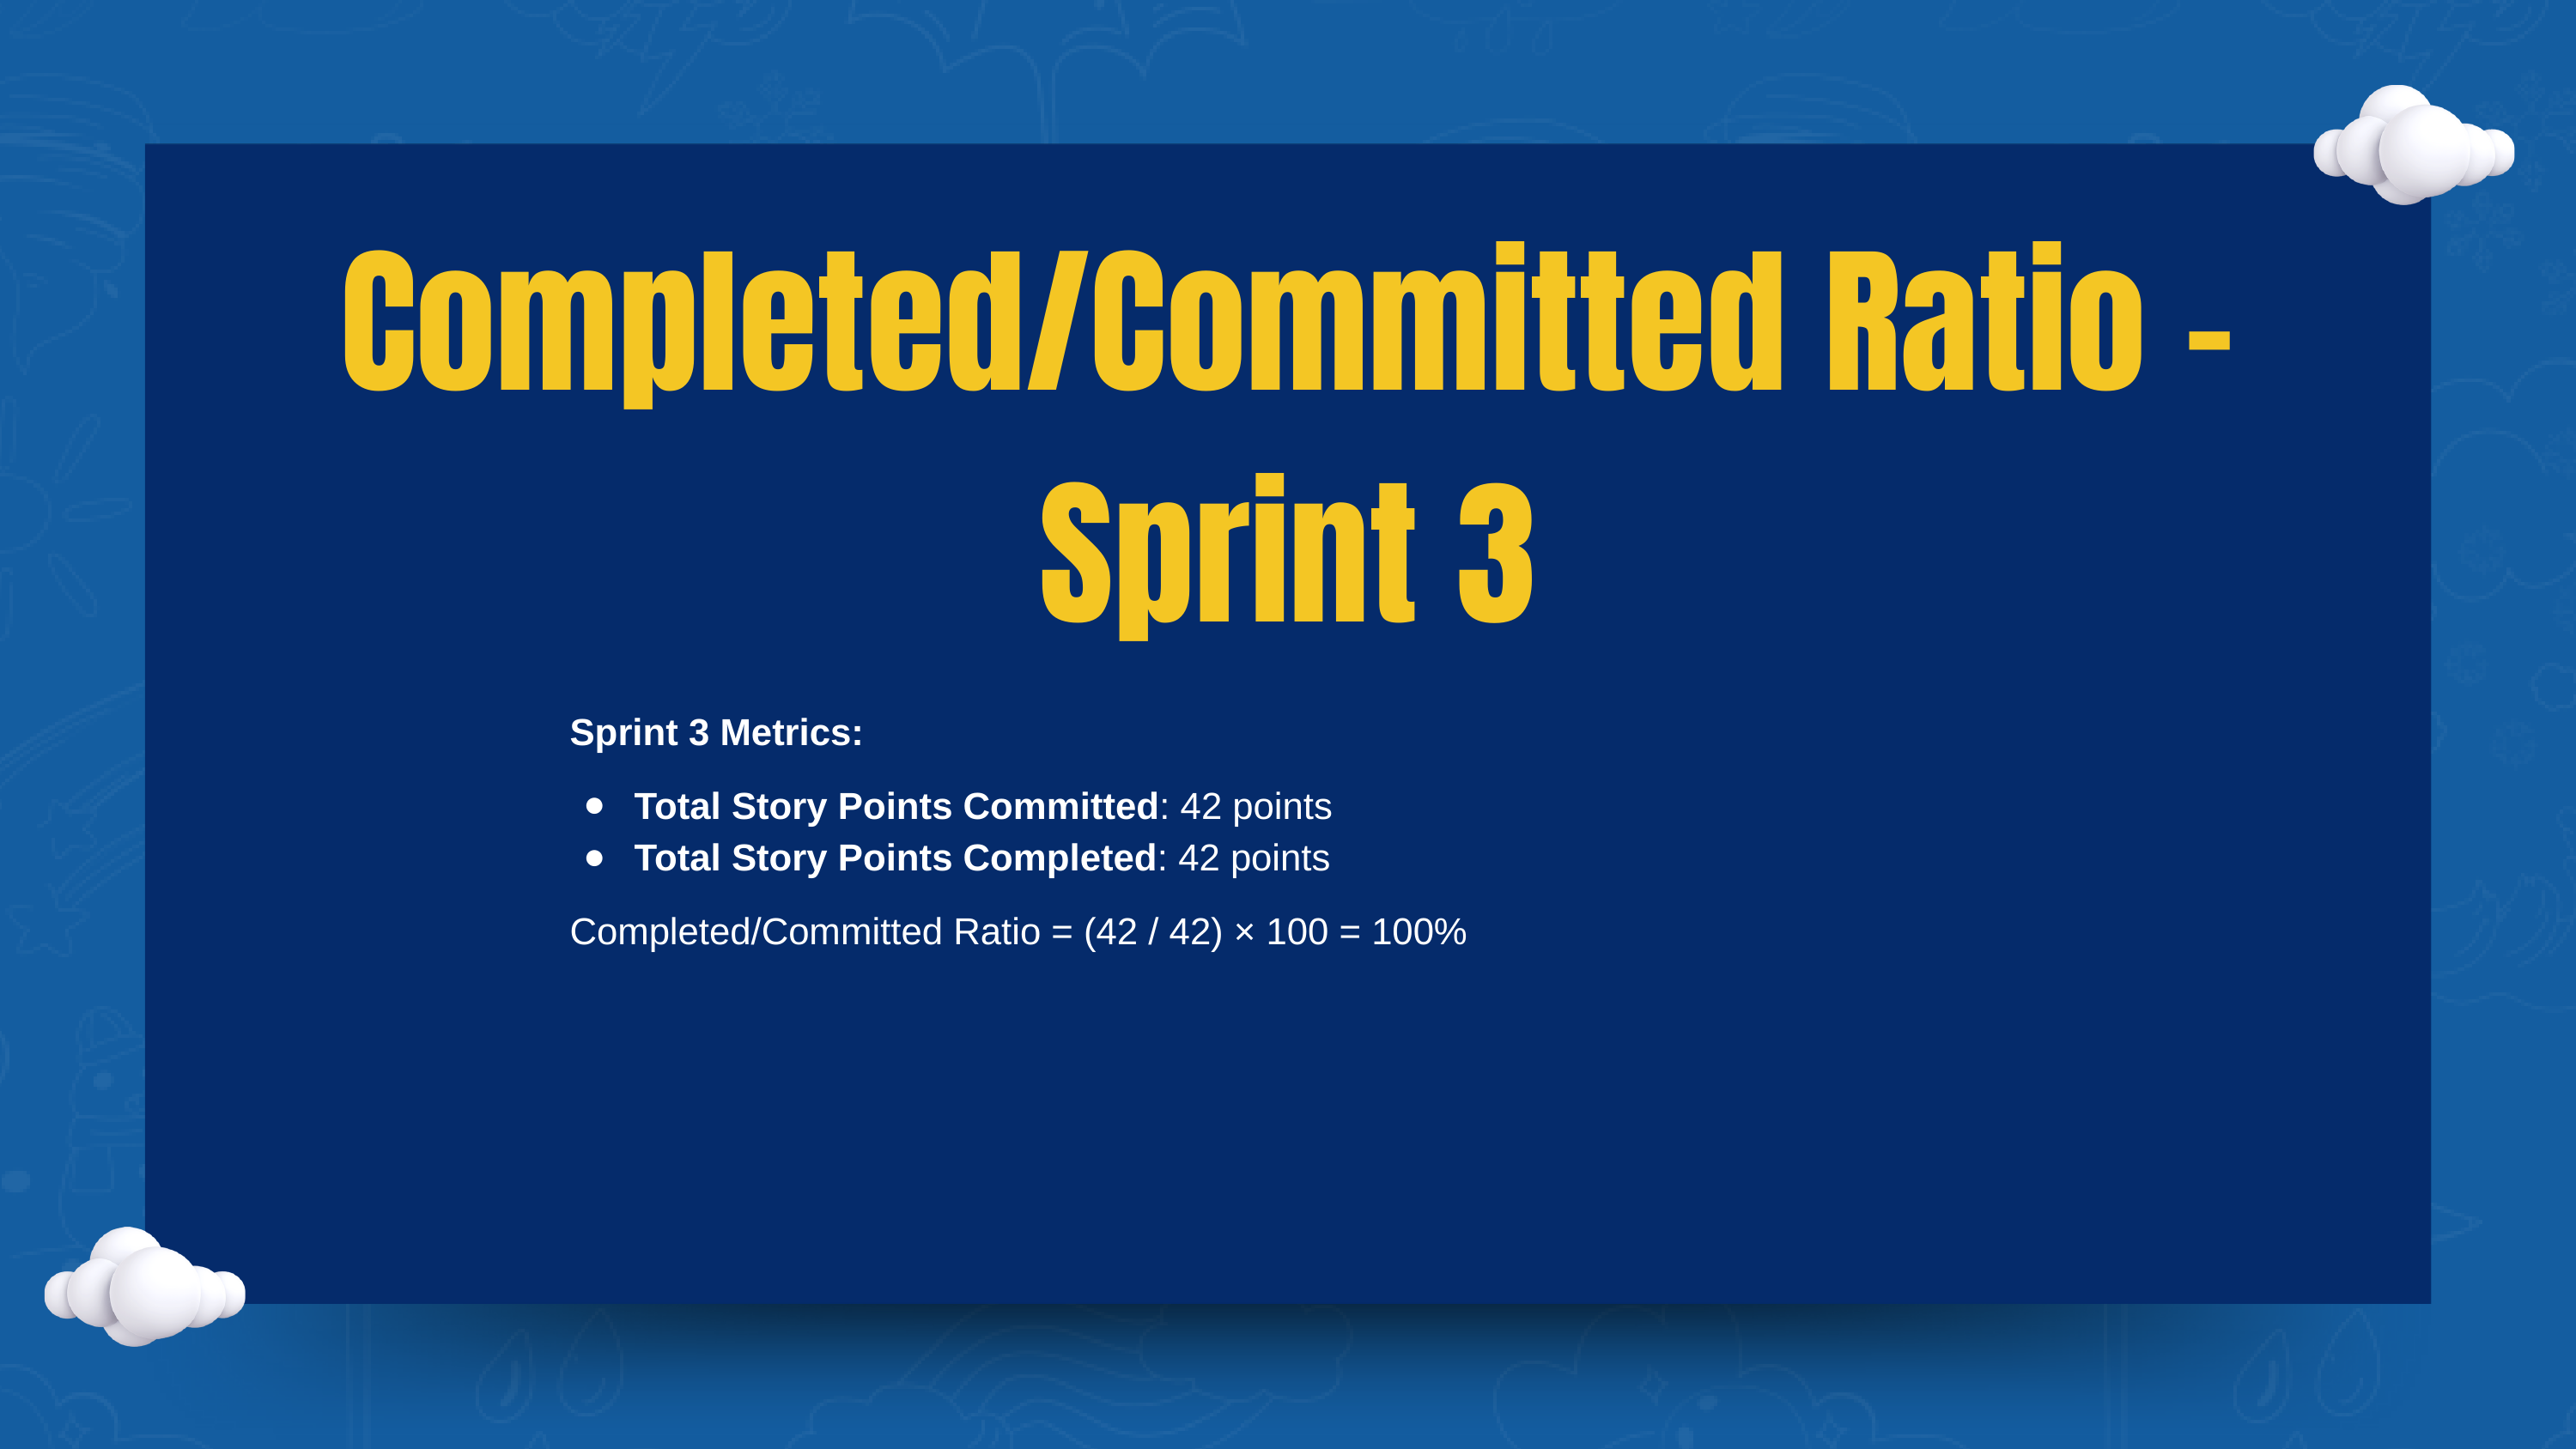

Completed/Committed Ratio – Sprint 3
Sprint 3 Metrics:
Total Story Points Committed: 42 points
Total Story Points Completed: 42 points
Completed/Committed Ratio = (42 / 42) × 100 = 100%